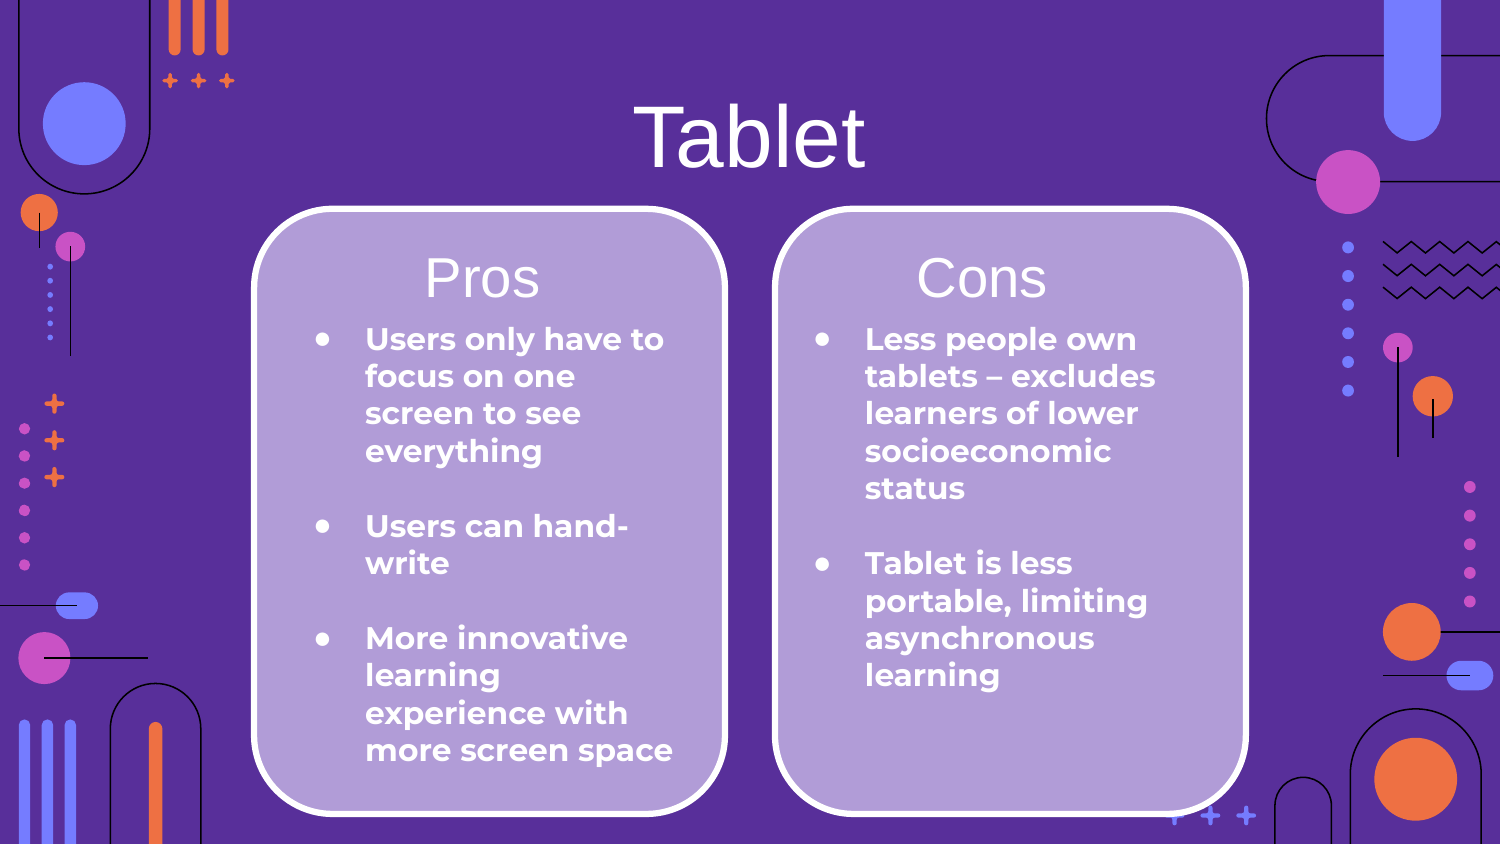

# Tablet

Pros
Cons
Users only have to focus on one screen to see everything

Users can hand-write

More innovative learning experience with more screen space
Less people own tablets – excludes learners of lower socioeconomic status

Tablet is less portable, limiting asynchronous learning